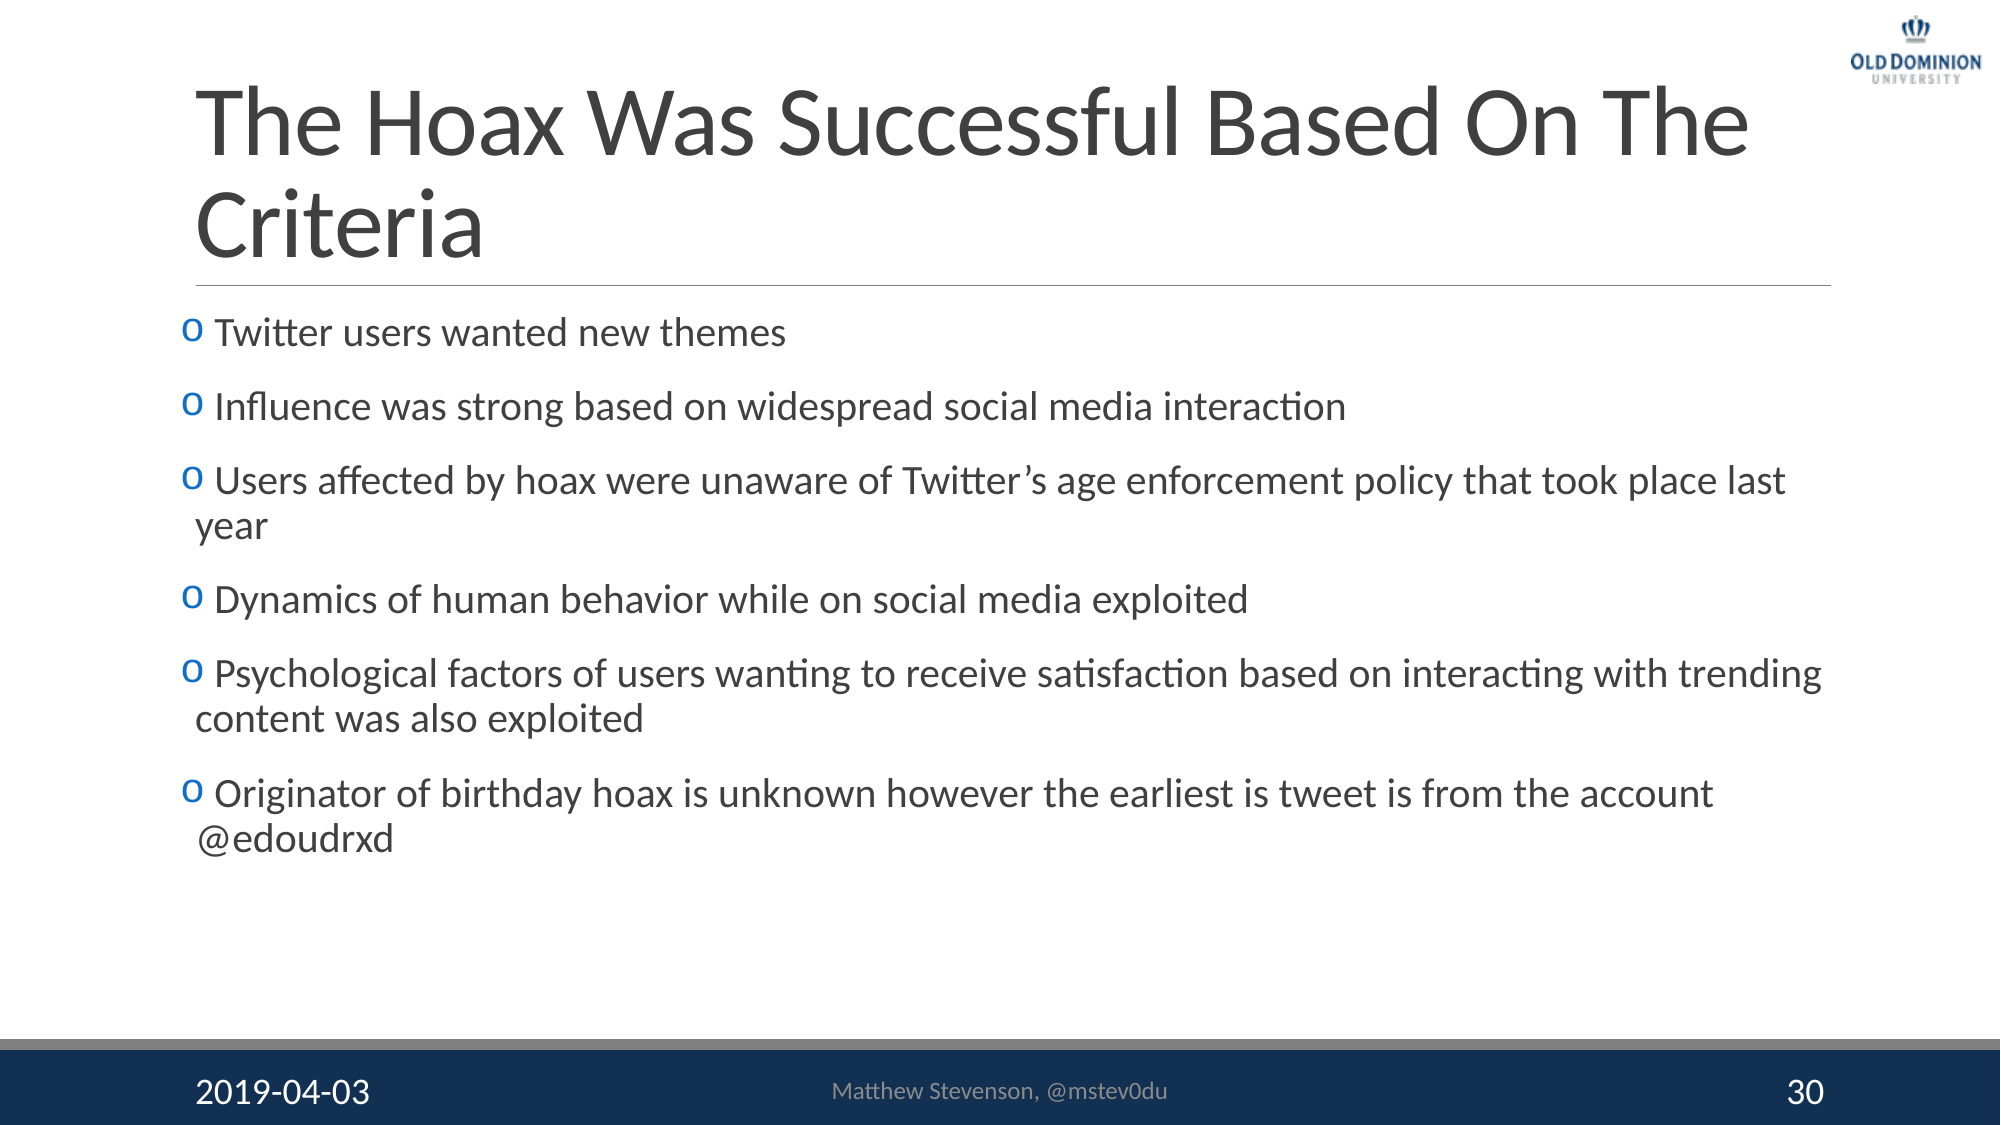

# The Hoax Was Successful Based On The Criteria
 Twitter users wanted new themes
 Influence was strong based on widespread social media interaction
 Users affected by hoax were unaware of Twitter’s age enforcement policy that took place last year
 Dynamics of human behavior while on social media exploited
 Psychological factors of users wanting to receive satisfaction based on interacting with trending content was also exploited
 Originator of birthday hoax is unknown however the earliest is tweet is from the account @edoudrxd
2019-04-03
Matthew Stevenson, @mstev0du
30